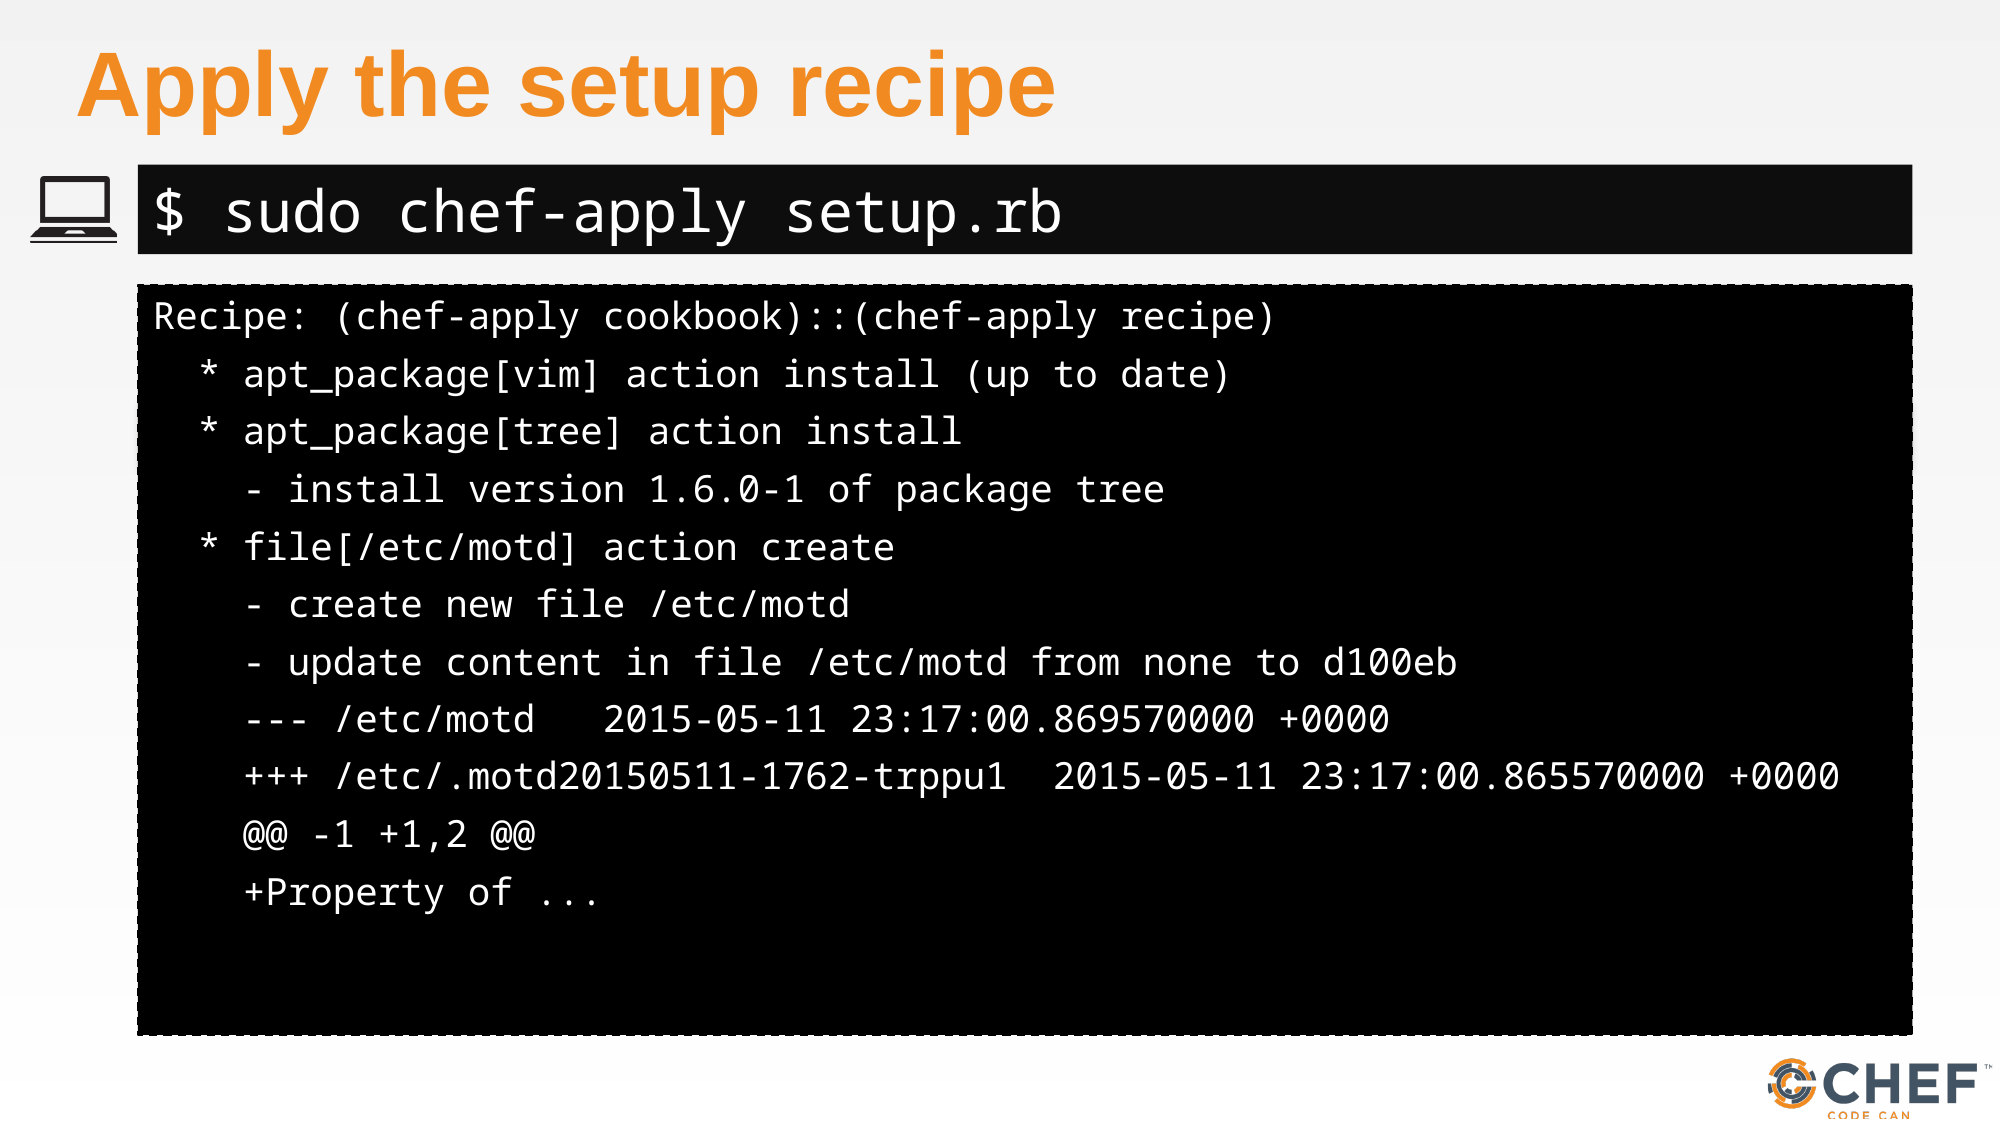

# Apply the setup recipe
$ sudo chef-apply setup.rb
Recipe: (chef-apply cookbook)::(chef-apply recipe)
  * apt_package[vim] action install (up to date)
  * apt_package[tree] action install
    - install version 1.6.0-1 of package tree
  * file[/etc/motd] action create
    - create new file /etc/motd
    - update content in file /etc/motd from none to d100eb
    --- /etc/motd	2015-05-11 23:17:00.869570000 +0000
    +++ /etc/.motd20150511-1762-trppu1	2015-05-11 23:17:00.865570000 +0000
    @@ -1 +1,2 @@
    +Property of ...